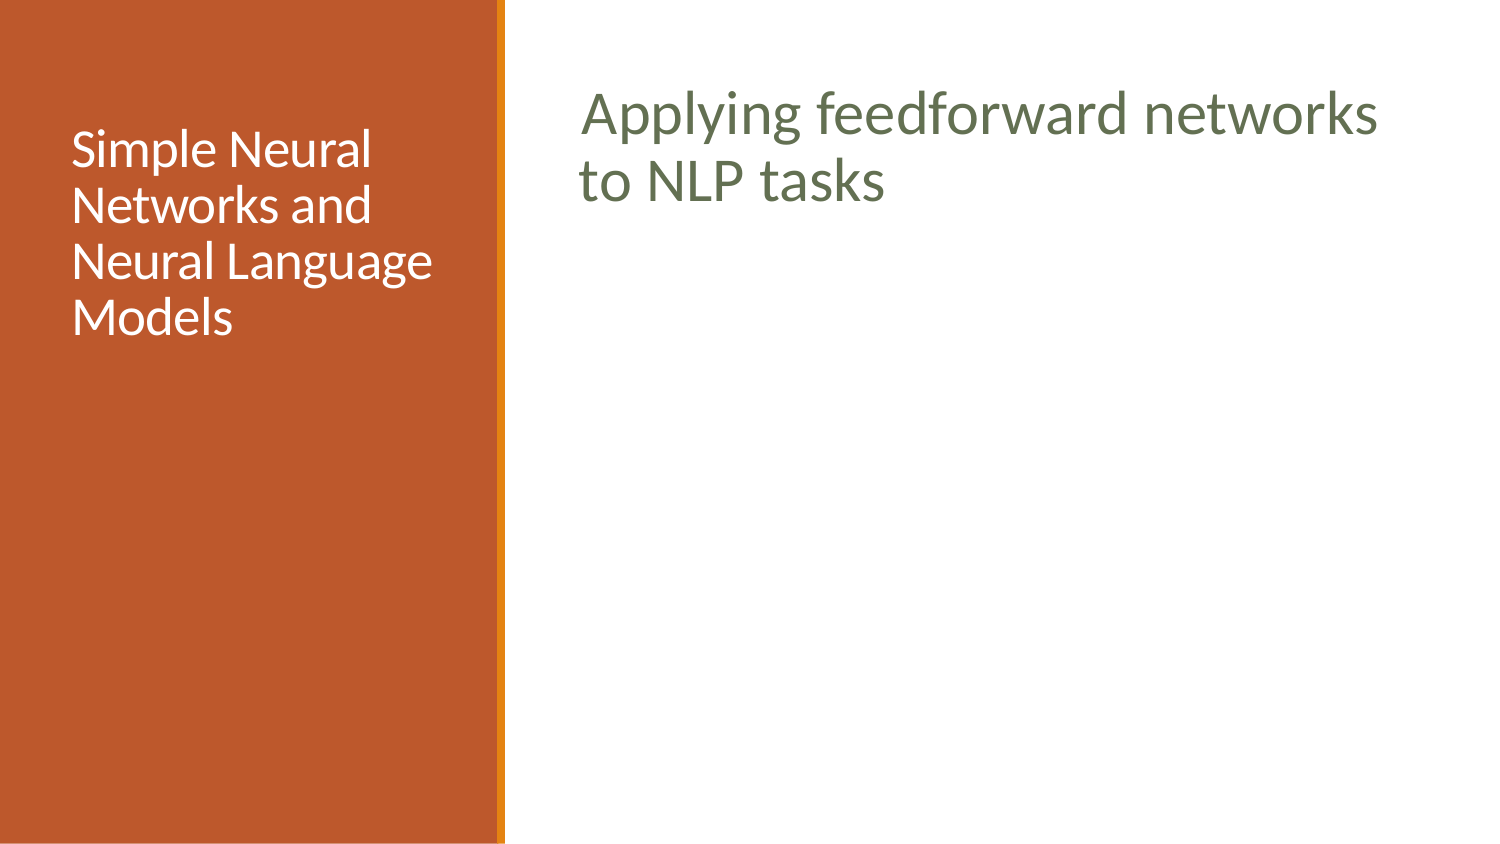

# Simple Neural Networks and Neural Language Models
Applying feedforward networks to NLP tasks